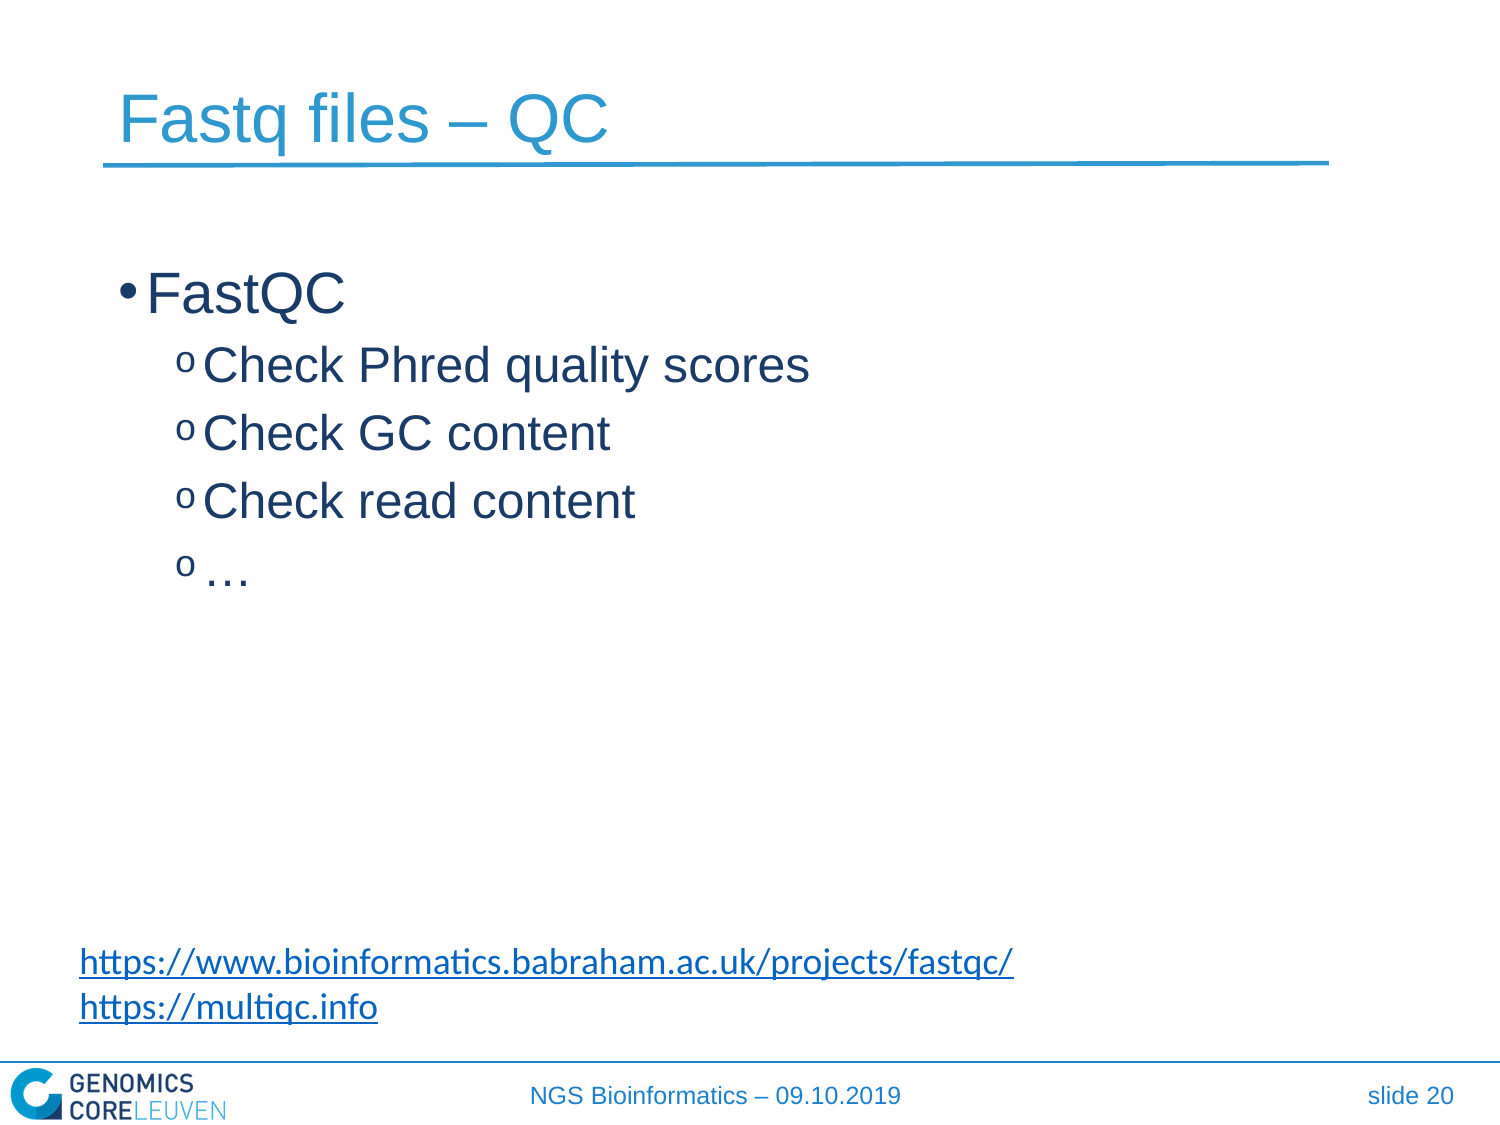

# Fastq files – QC
FastQC
Check Phred quality scores
Check GC content
Check read content
…
https://www.bioinformatics.babraham.ac.uk/projects/fastqc/
https://multiqc.info